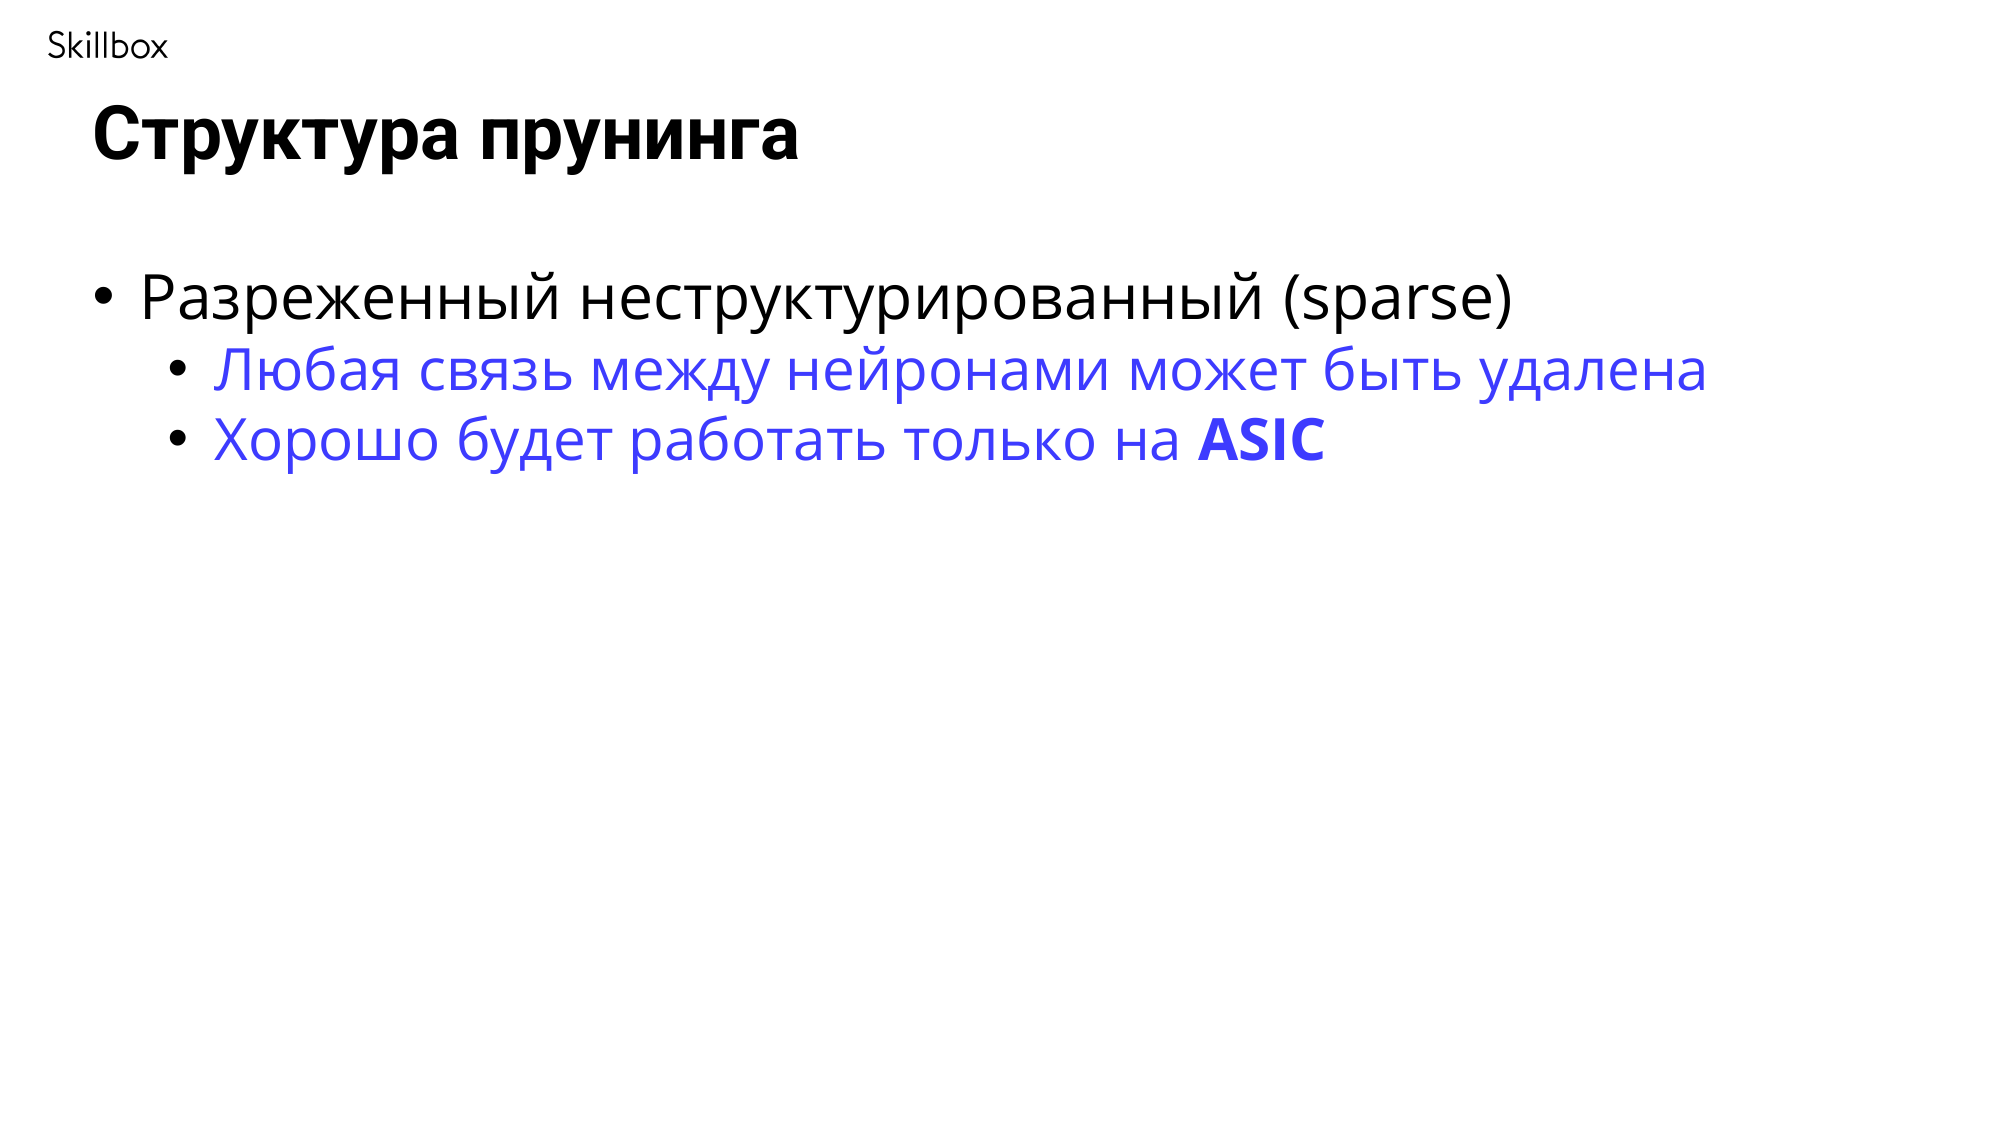

Структура прунинга
Разреженный неструктурированный (sparse)
Любая связь между нейронами может быть удалена
Хорошо будет работать только на ASIC